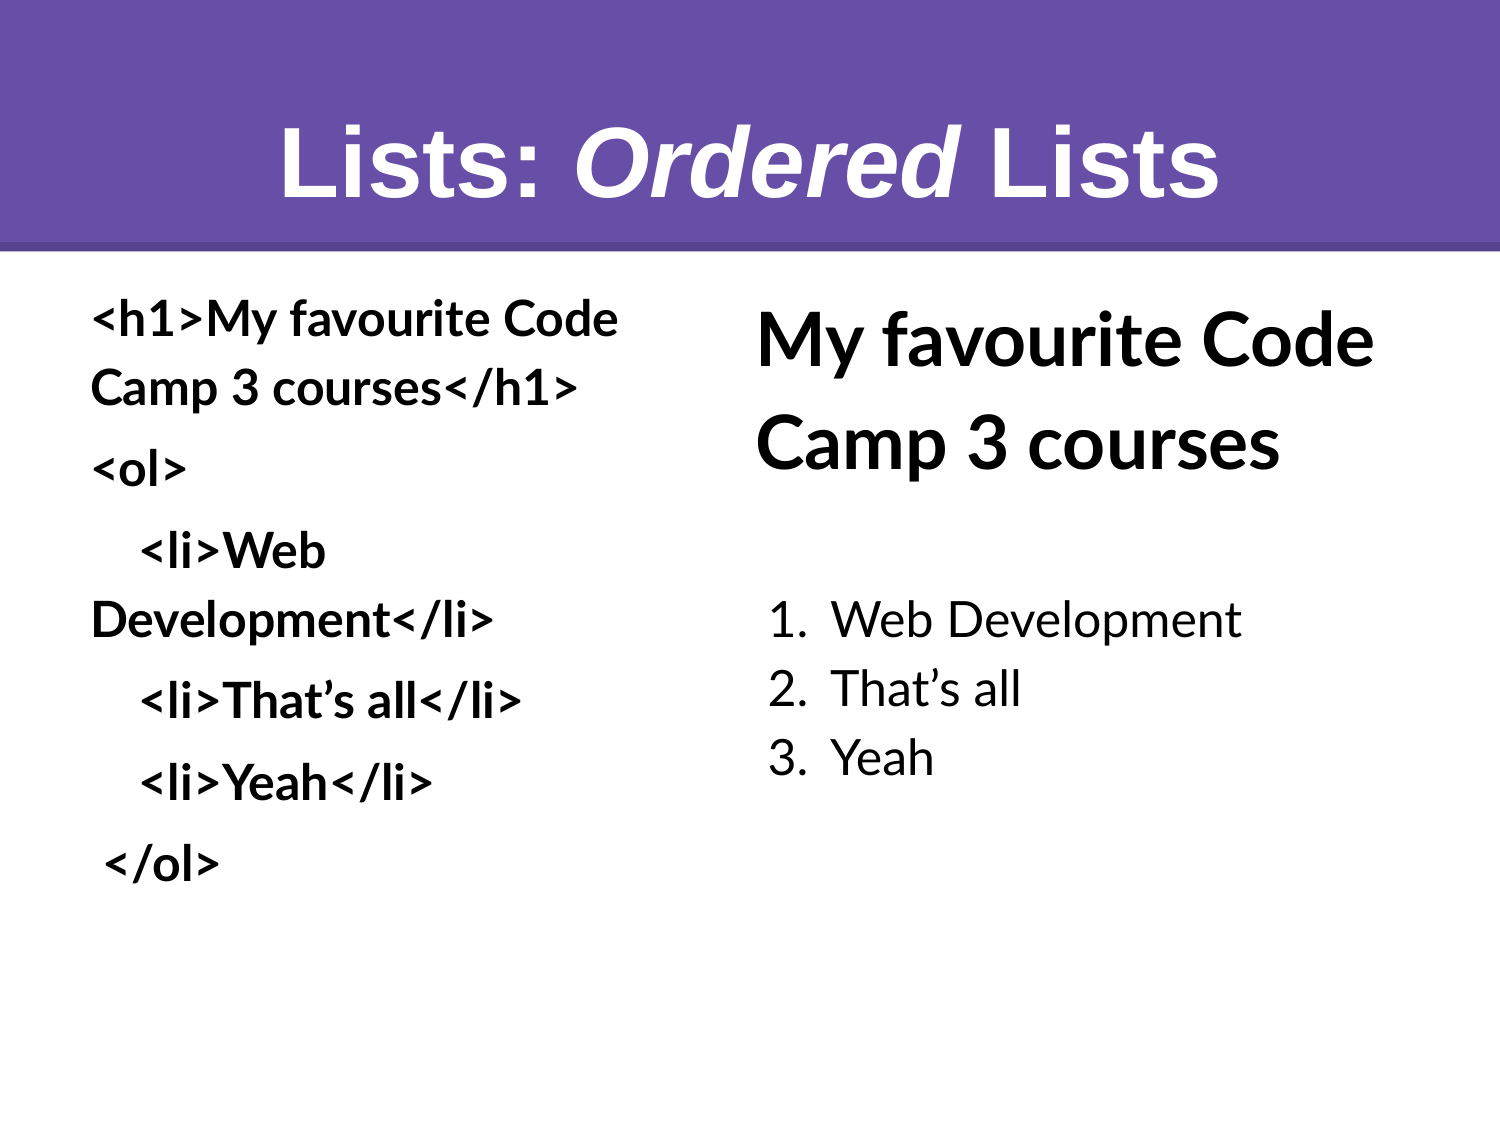

# Lists: Ordered Lists
<h1>My favourite Code Camp 3 courses</h1>
<ol>
    <li>Web Development</li>
    <li>That’s all</li>
    <li>Yeah</li>
 </ol>
My favourite Code Camp 3 courses

Web Development
That’s all
Yeah